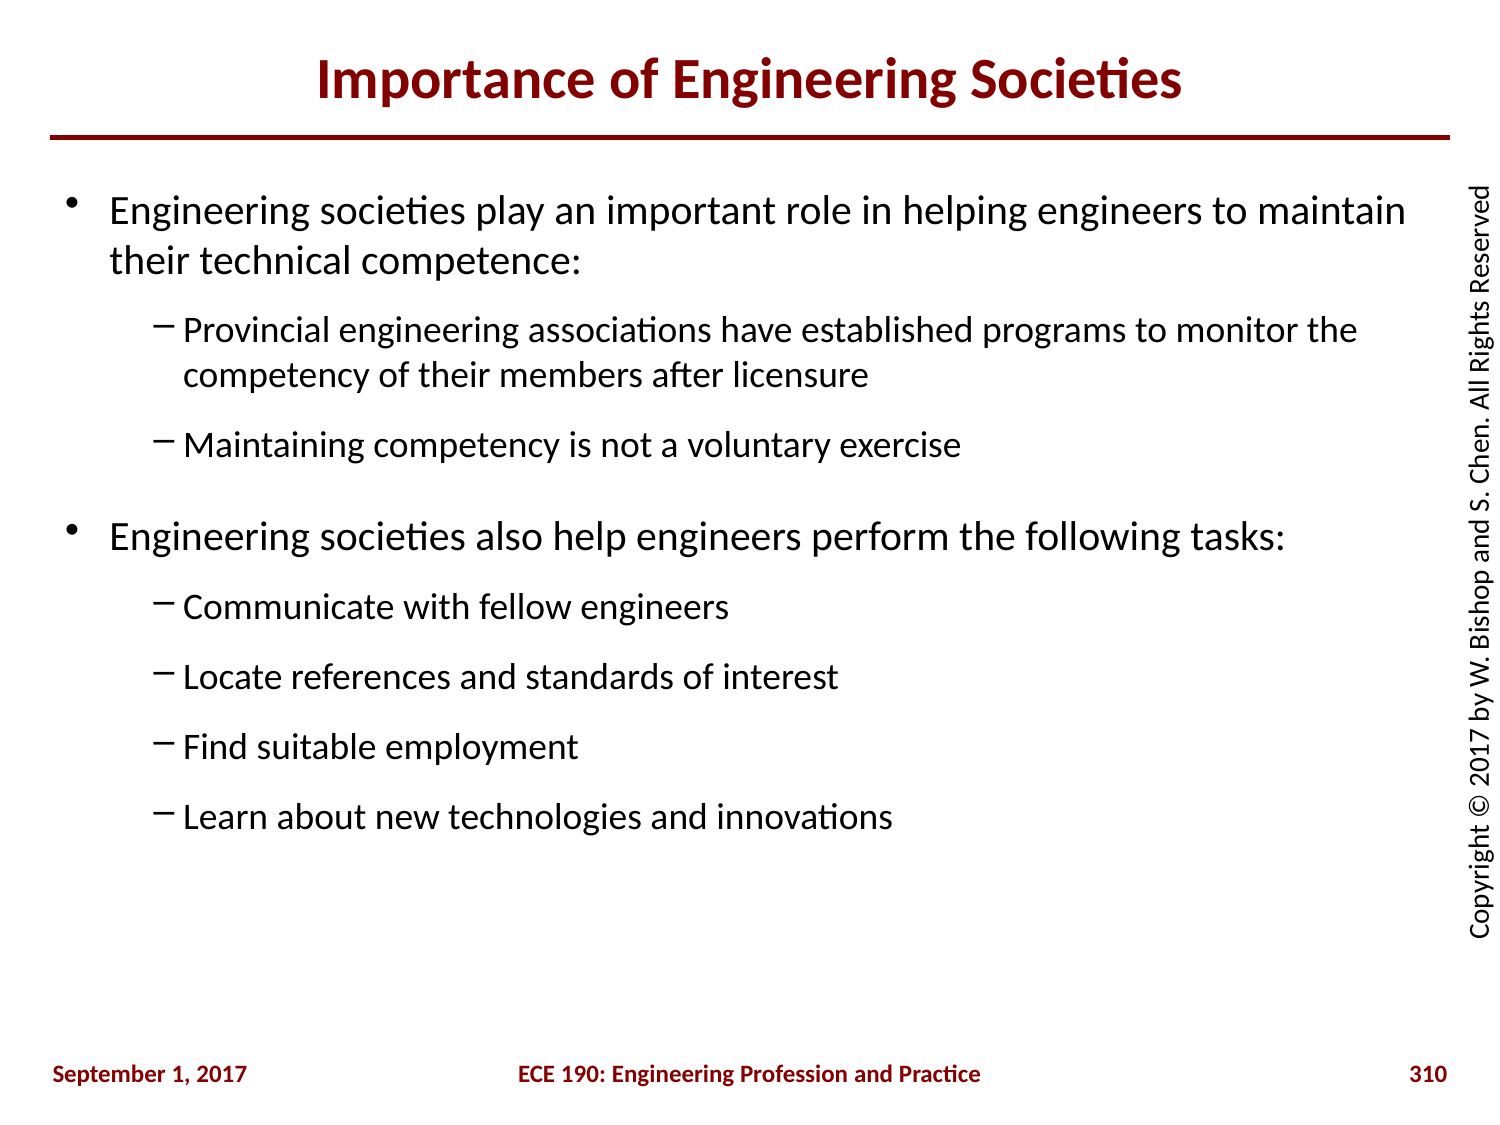

# Importance of Engineering Societies
Engineering societies play an important role in helping engineers to maintain their technical competence:
Provincial engineering associations have established programs to monitor the competency of their members after licensure
Maintaining competency is not a voluntary exercise
Engineering societies also help engineers perform the following tasks:
Communicate with fellow engineers
Locate references and standards of interest
Find suitable employment
Learn about new technologies and innovations
September 1, 2017
ECE 190: Engineering Profession and Practice
310